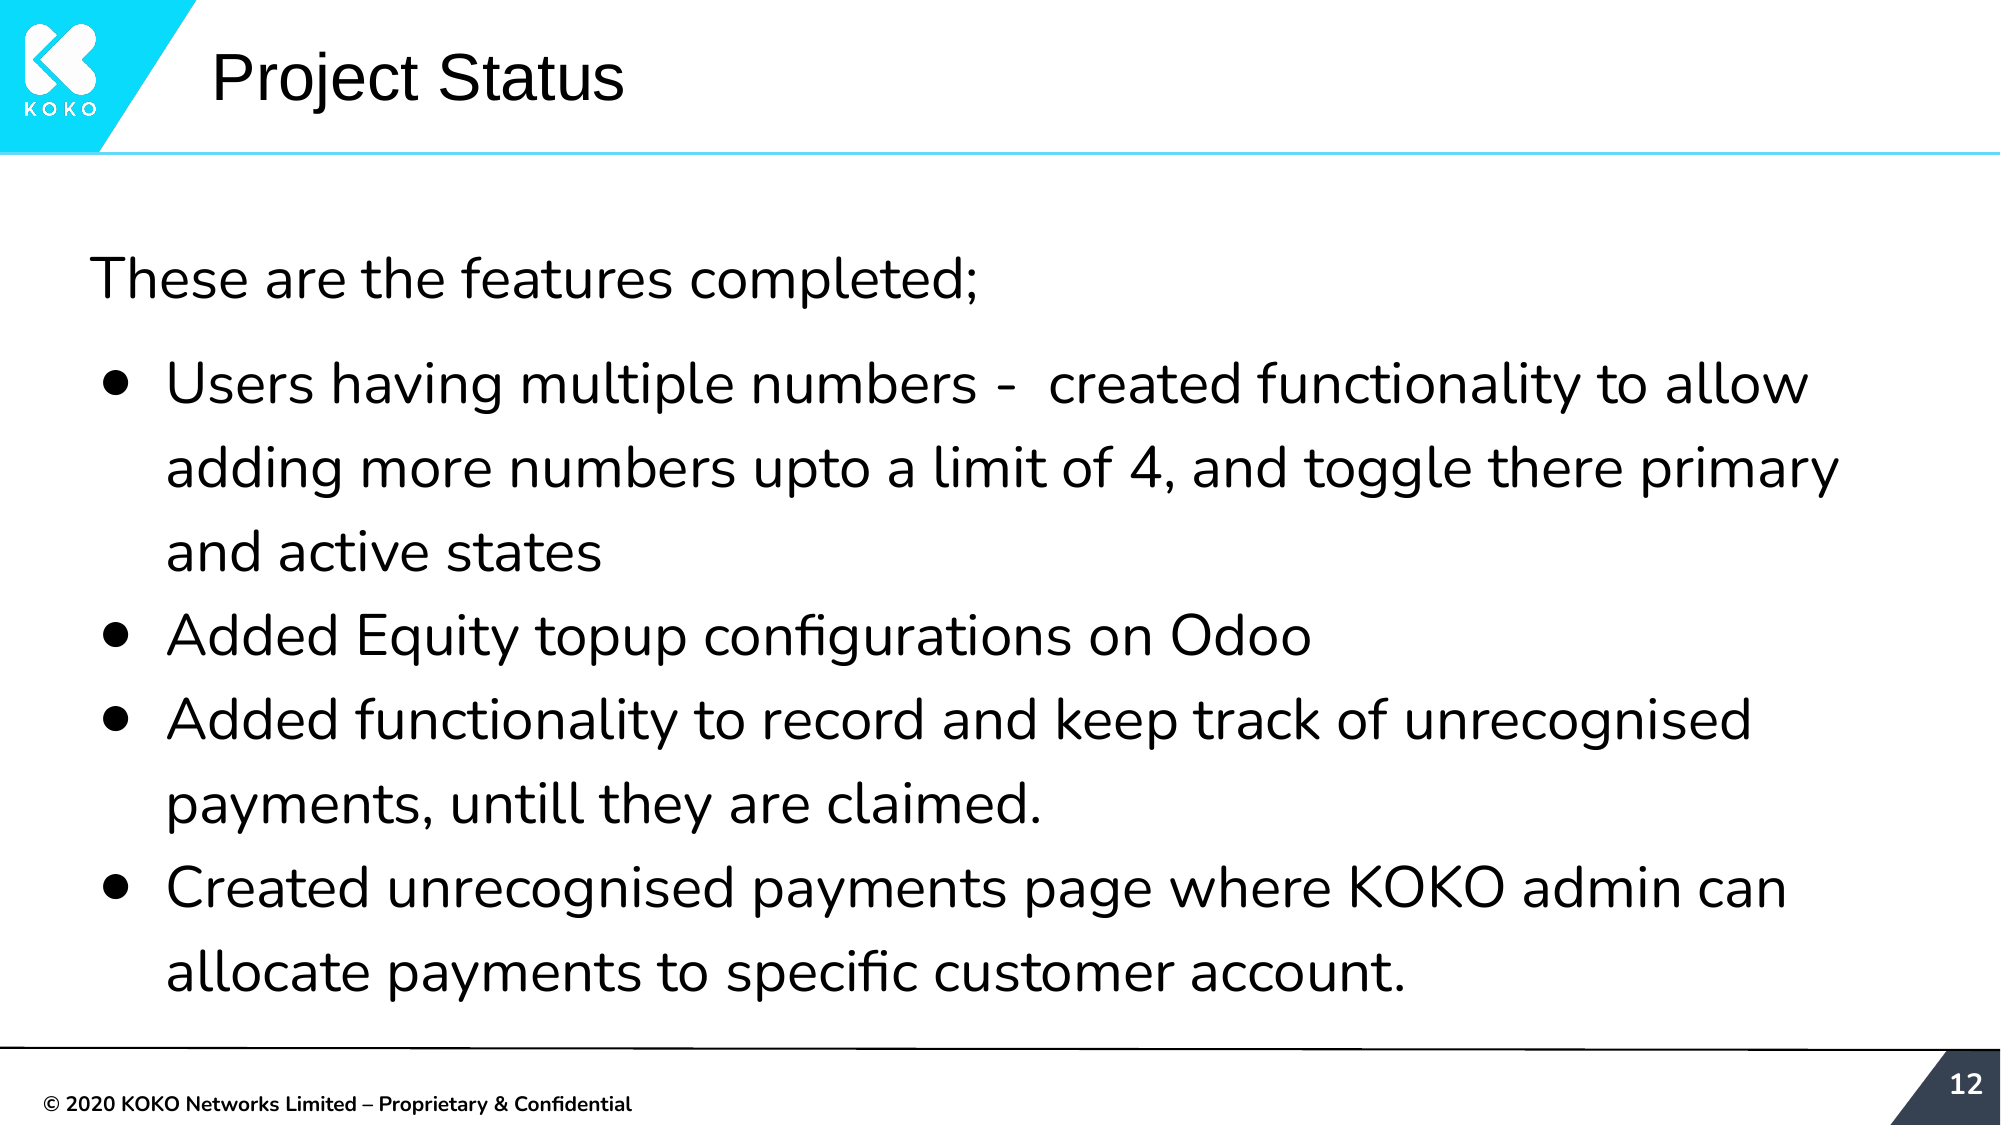

# Project Status
These are the features completed;
Users having multiple numbers -  created functionality to allow adding more numbers upto a limit of 4, and toggle there primary and active states
Added Equity topup configurations on Odoo
Added functionality to record and keep track of unrecognised payments, untill they are claimed.
Created unrecognised payments page where KOKO admin can allocate payments to specific customer account.
12